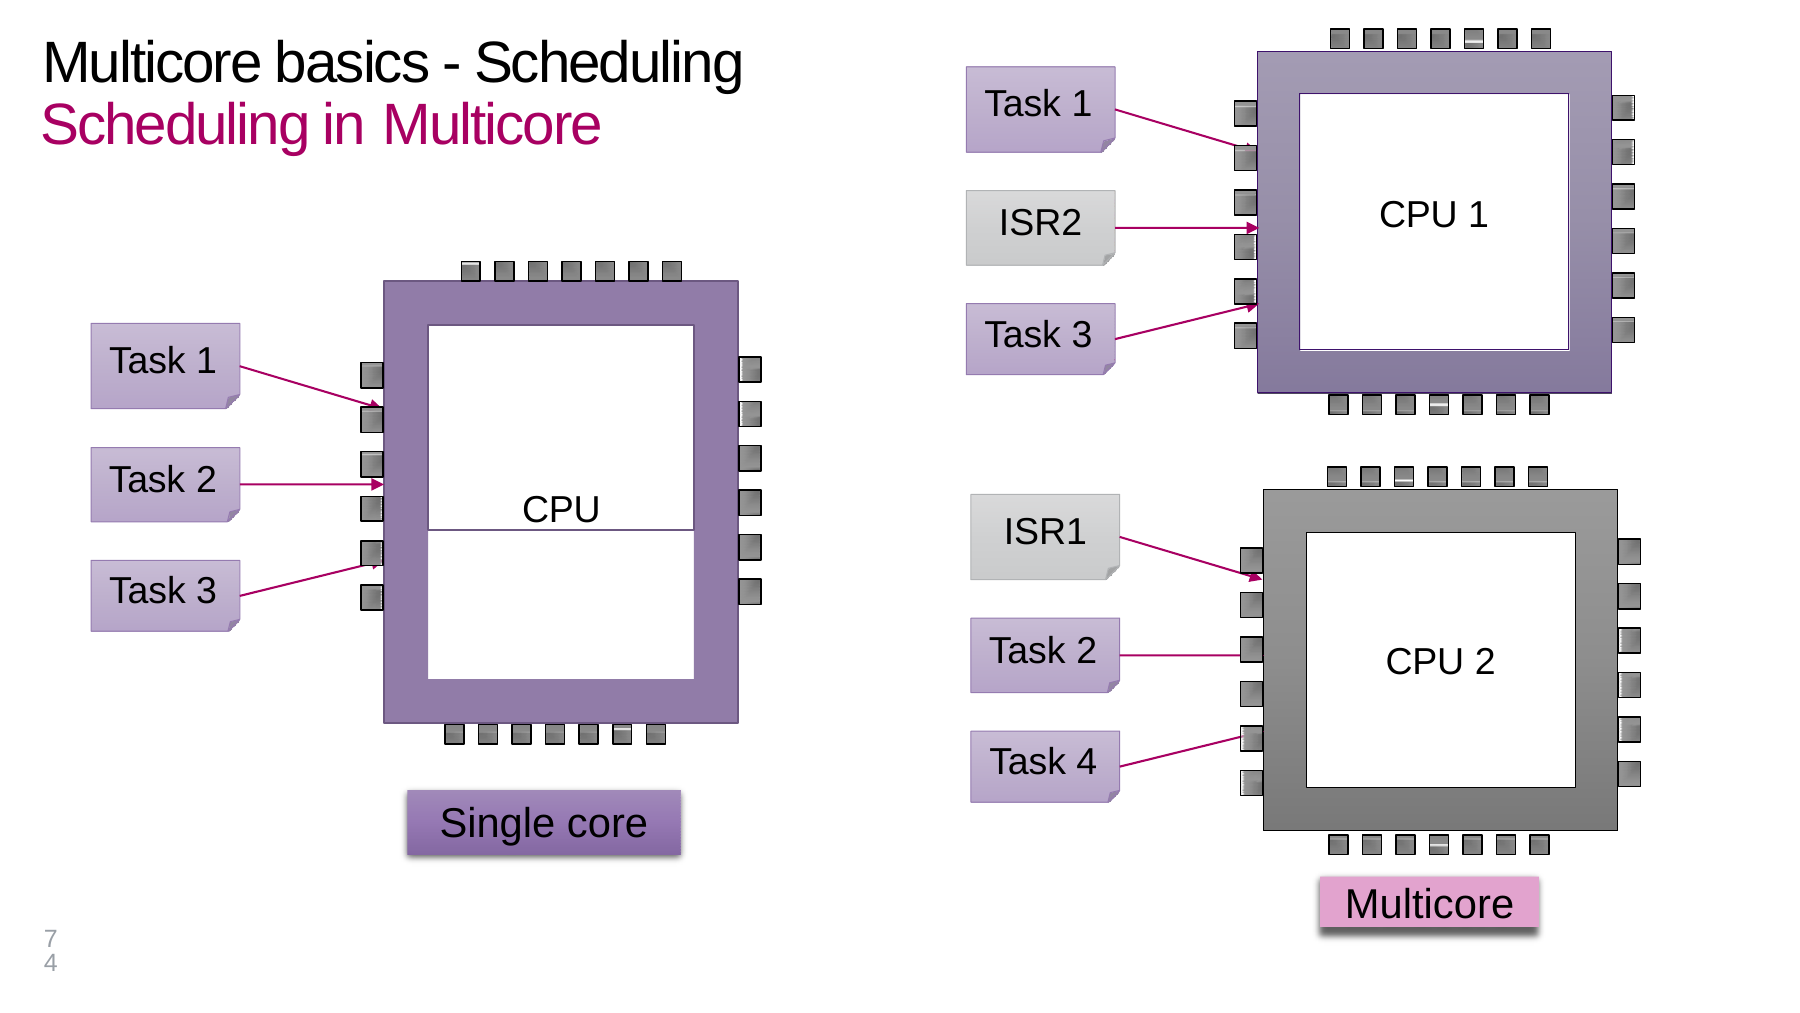

# Multicore basics - Scheduling  Scheduling in Multicore

Task 1
| CPU 1 |  |
| --- | --- |
|  |  |

ISR2

Task 3

CPU
Task 1

Task 2

ISR1

Task 3

Task 2
CPU 2

Task 4

Single core
Multicore
74